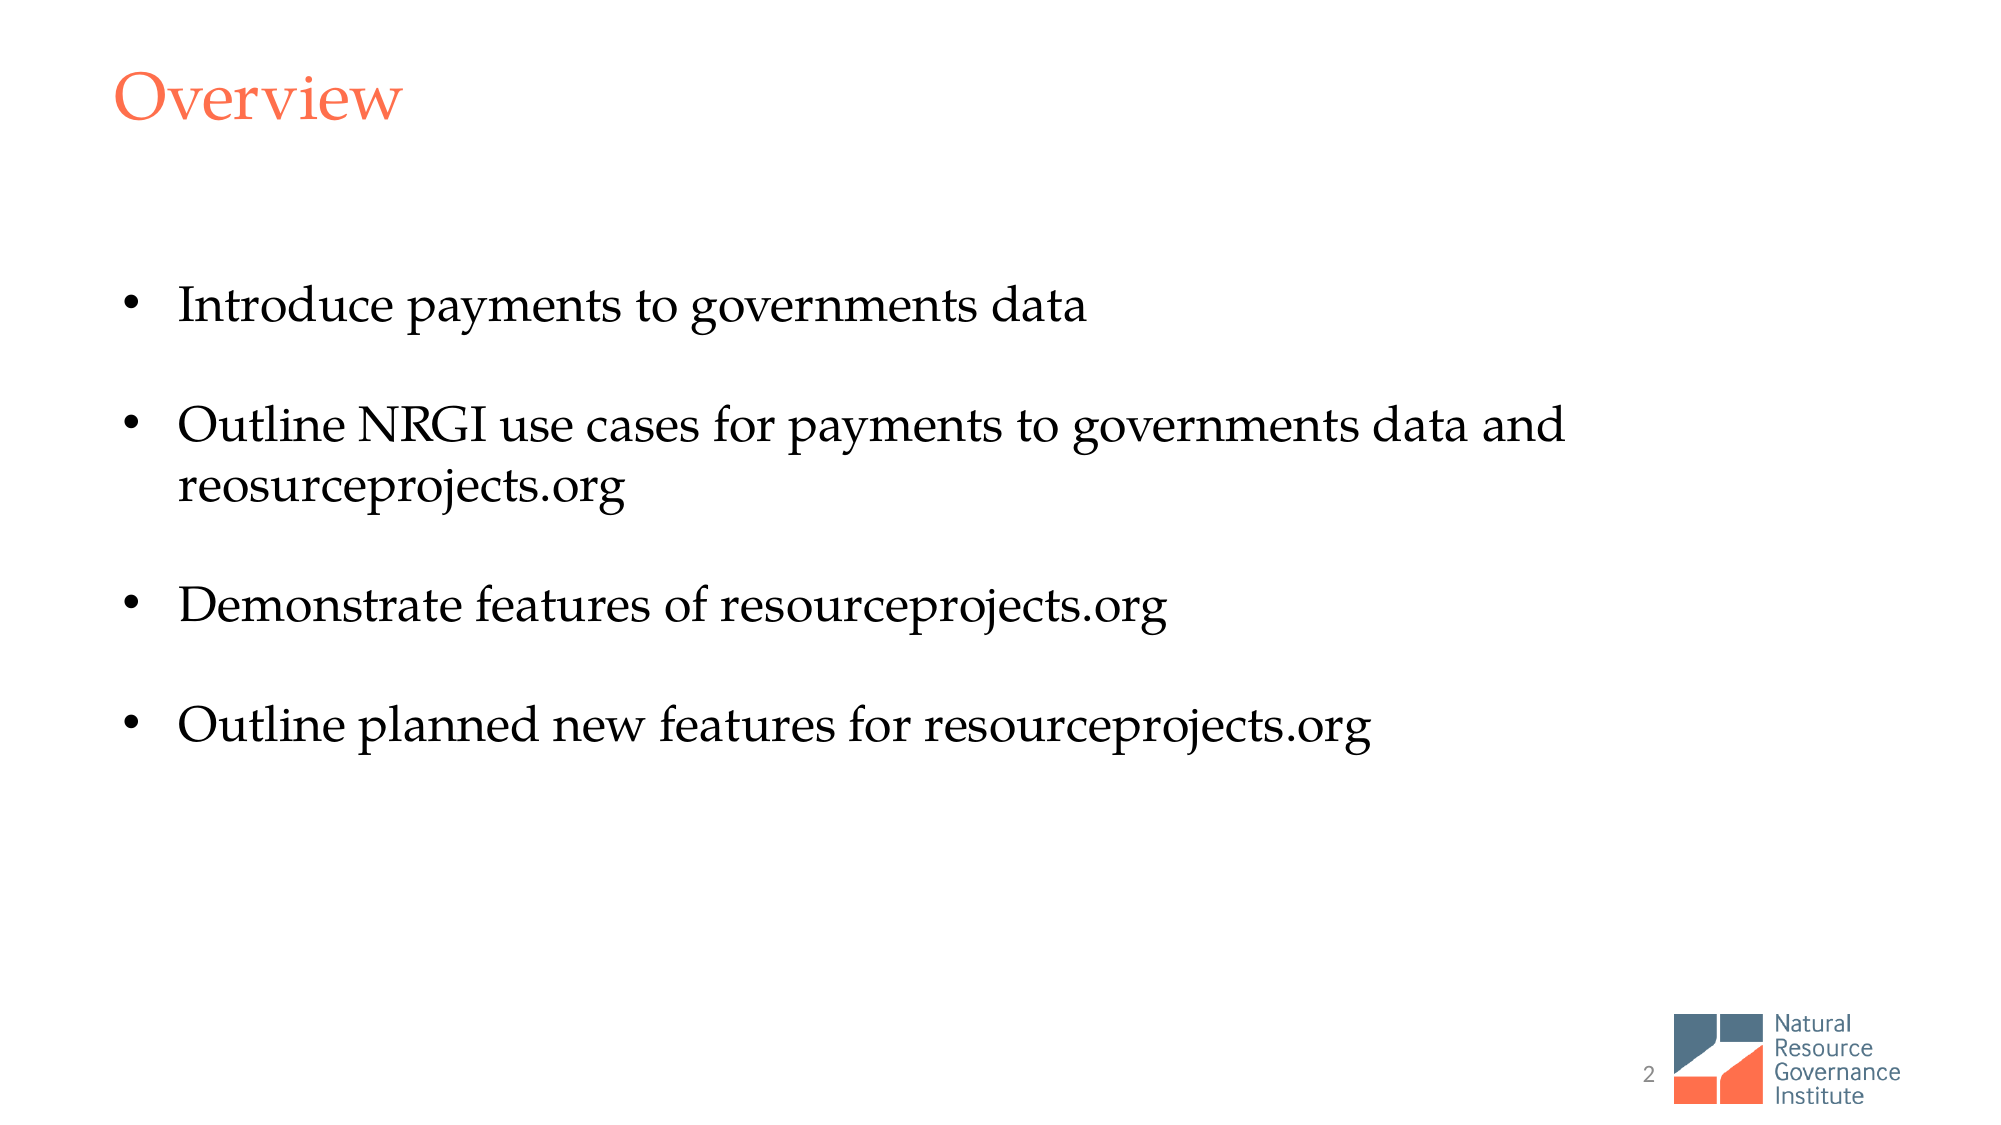

Overview
Introduce payments to governments data

Outline NRGI use cases for payments to governments data and reosurceprojects.org

Demonstrate features of resourceprojects.org

Outline planned new features for resourceprojects.org
2